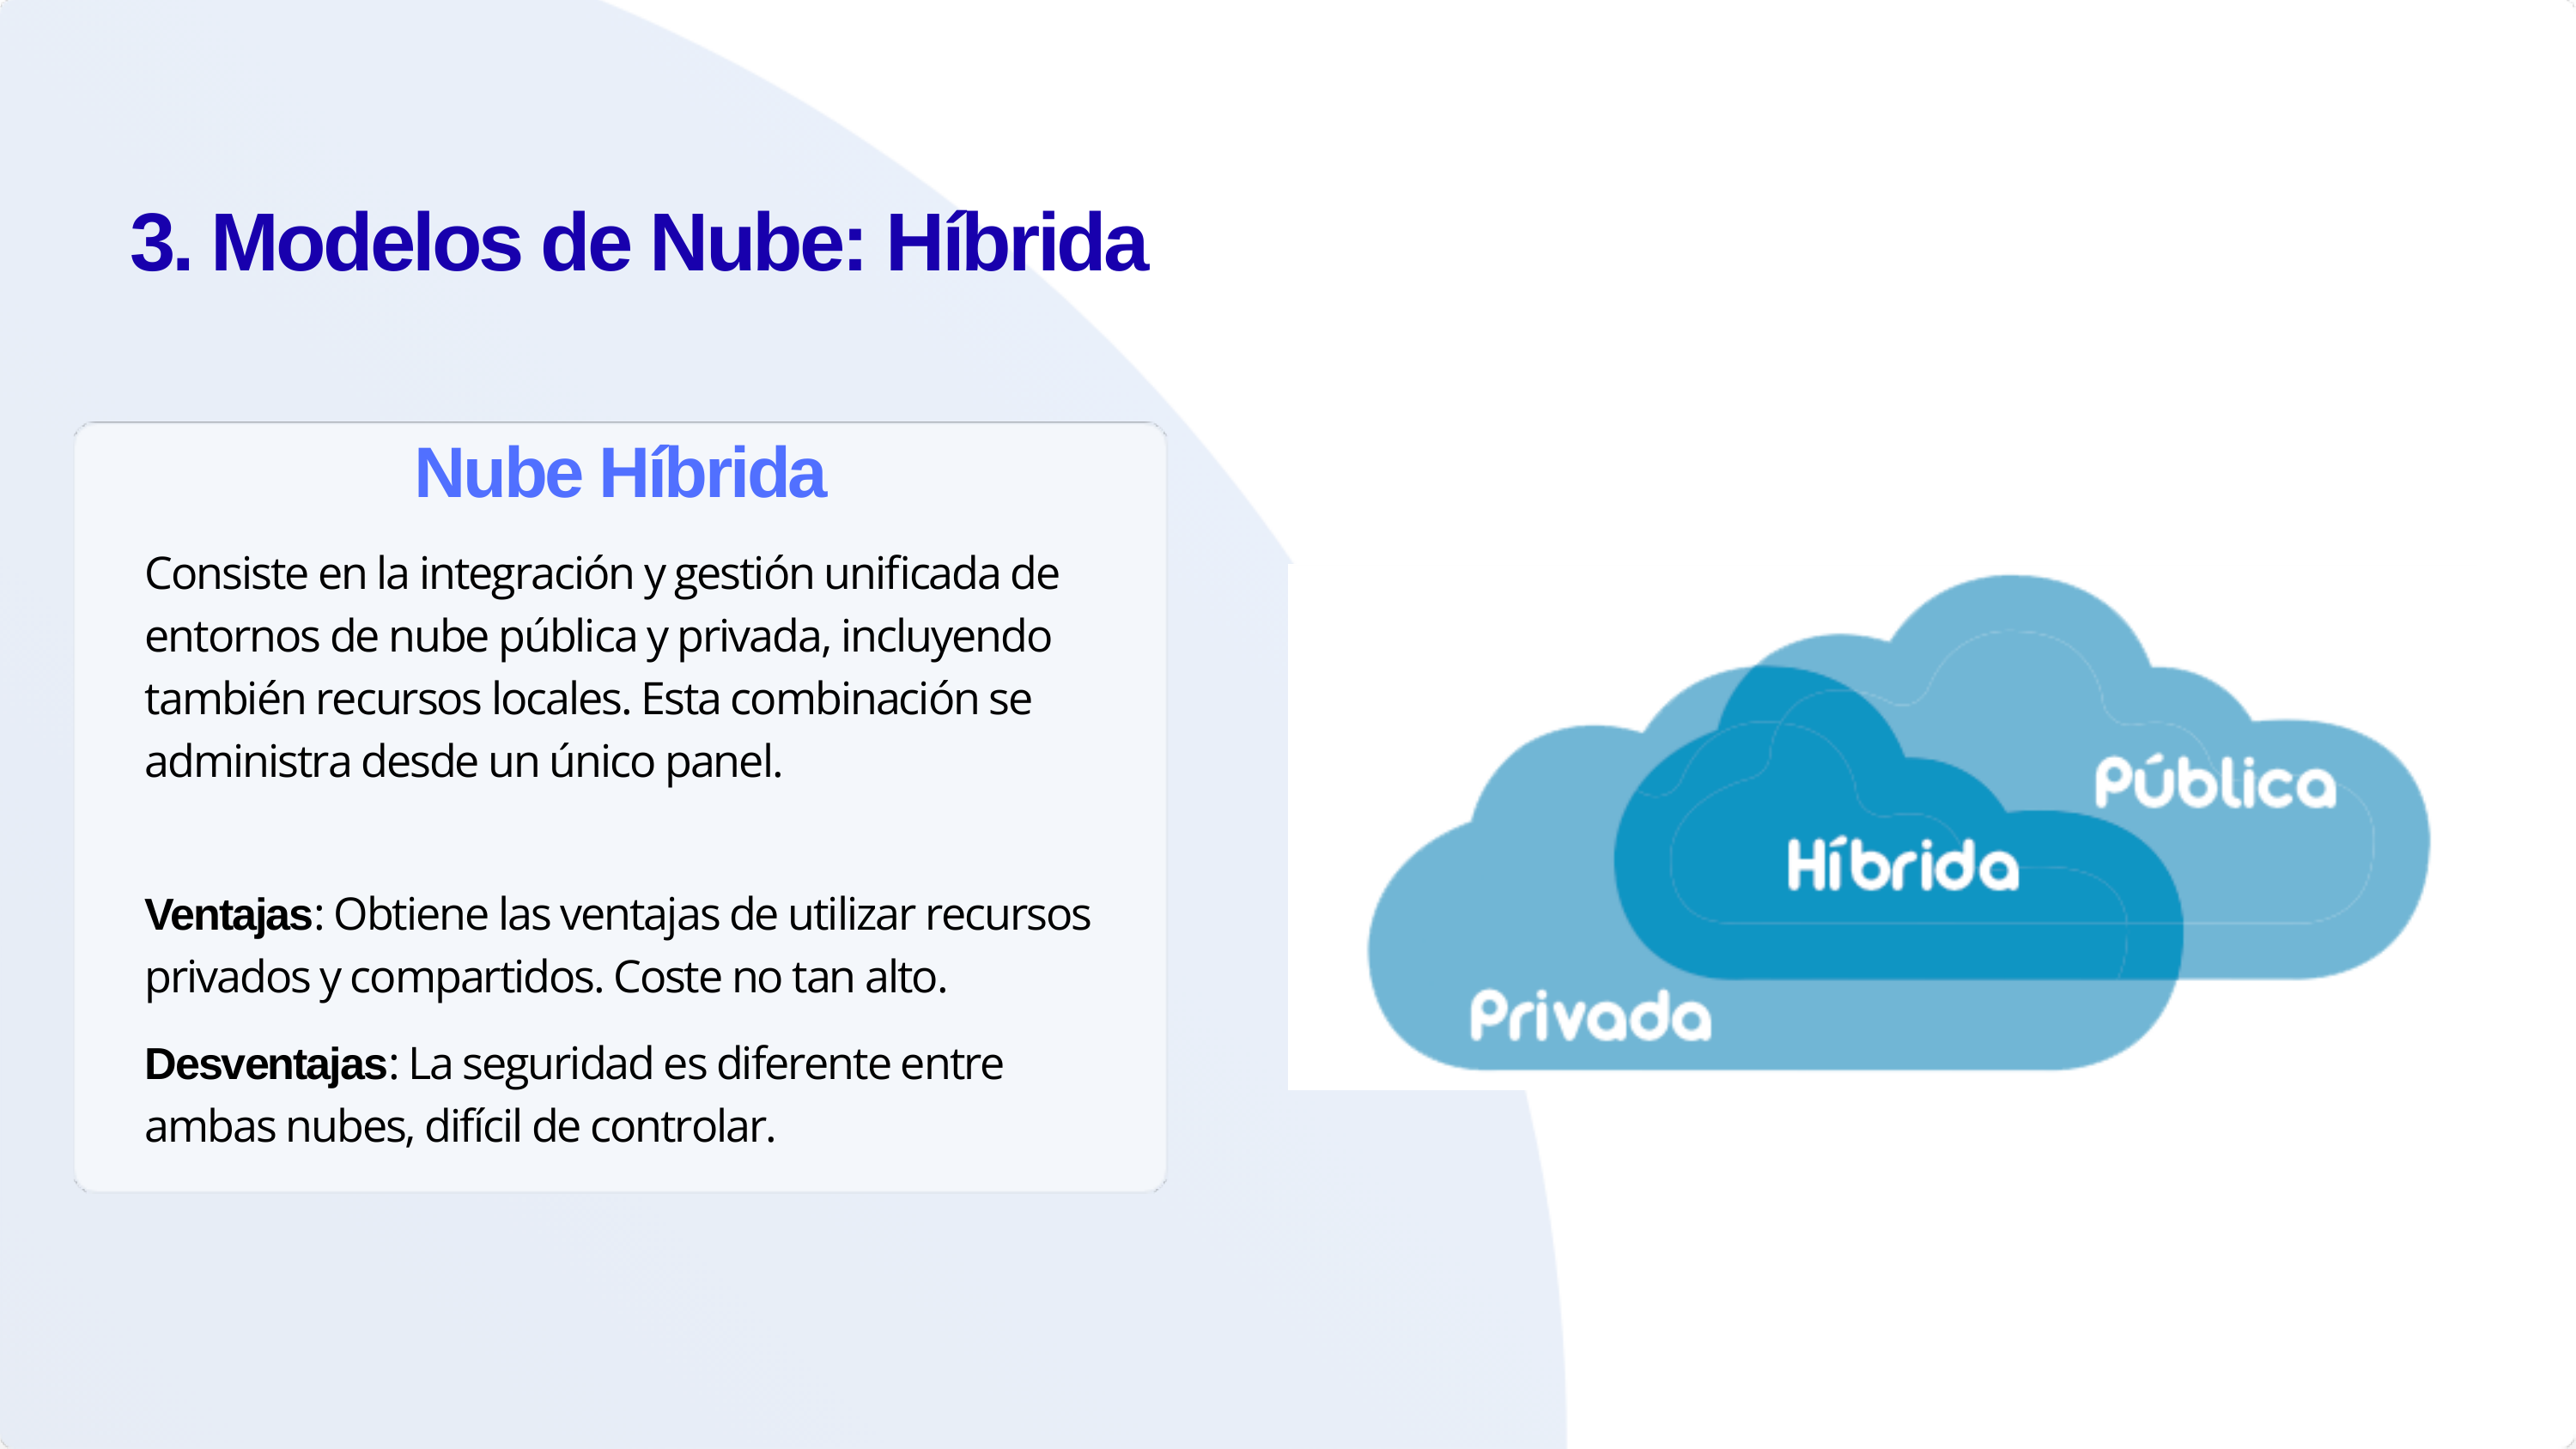

3. Modelos de Nube: Híbrida

Nube Híbrida

Consiste en la integración y gestión unificada de entornos de nube pública y privada, incluyendo también recursos locales. Esta combinación se administra desde un único panel.

Ventajas: Obtiene las ventajas de utilizar recursos privados y compartidos. Coste no tan alto.
Desventajas: La seguridad es diferente entre ambas nubes, difícil de controlar.